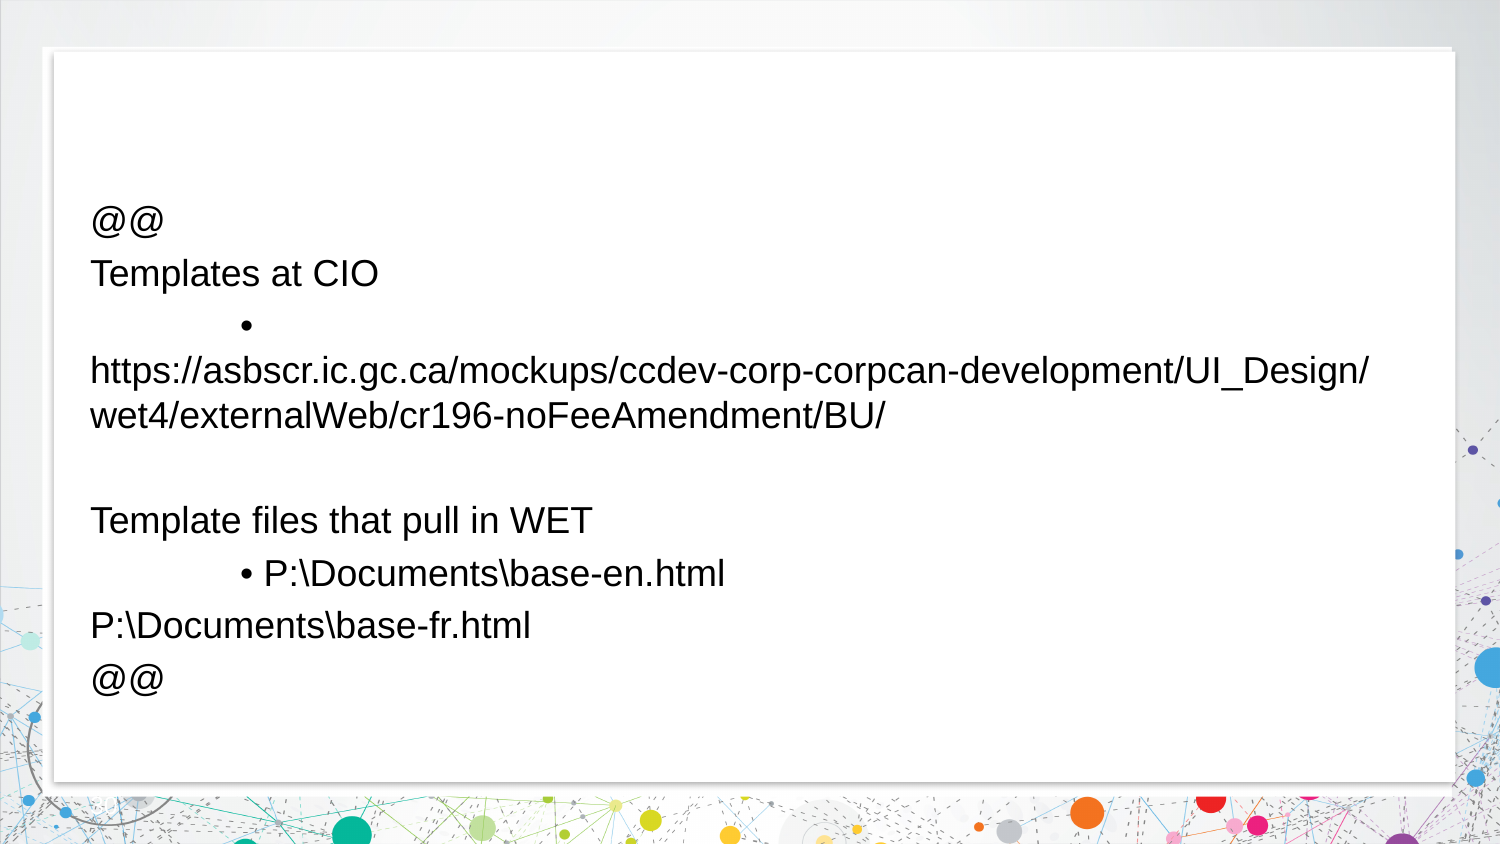

#
@@
Templates at CIO
	• https://asbscr.ic.gc.ca/mockups/ccdev-corp-corpcan-development/UI_Design/wet4/externalWeb/cr196-noFeeAmendment/BU/

Template files that pull in WET
	• P:\Documents\base-en.html
P:\Documents\base-fr.html
@@
30